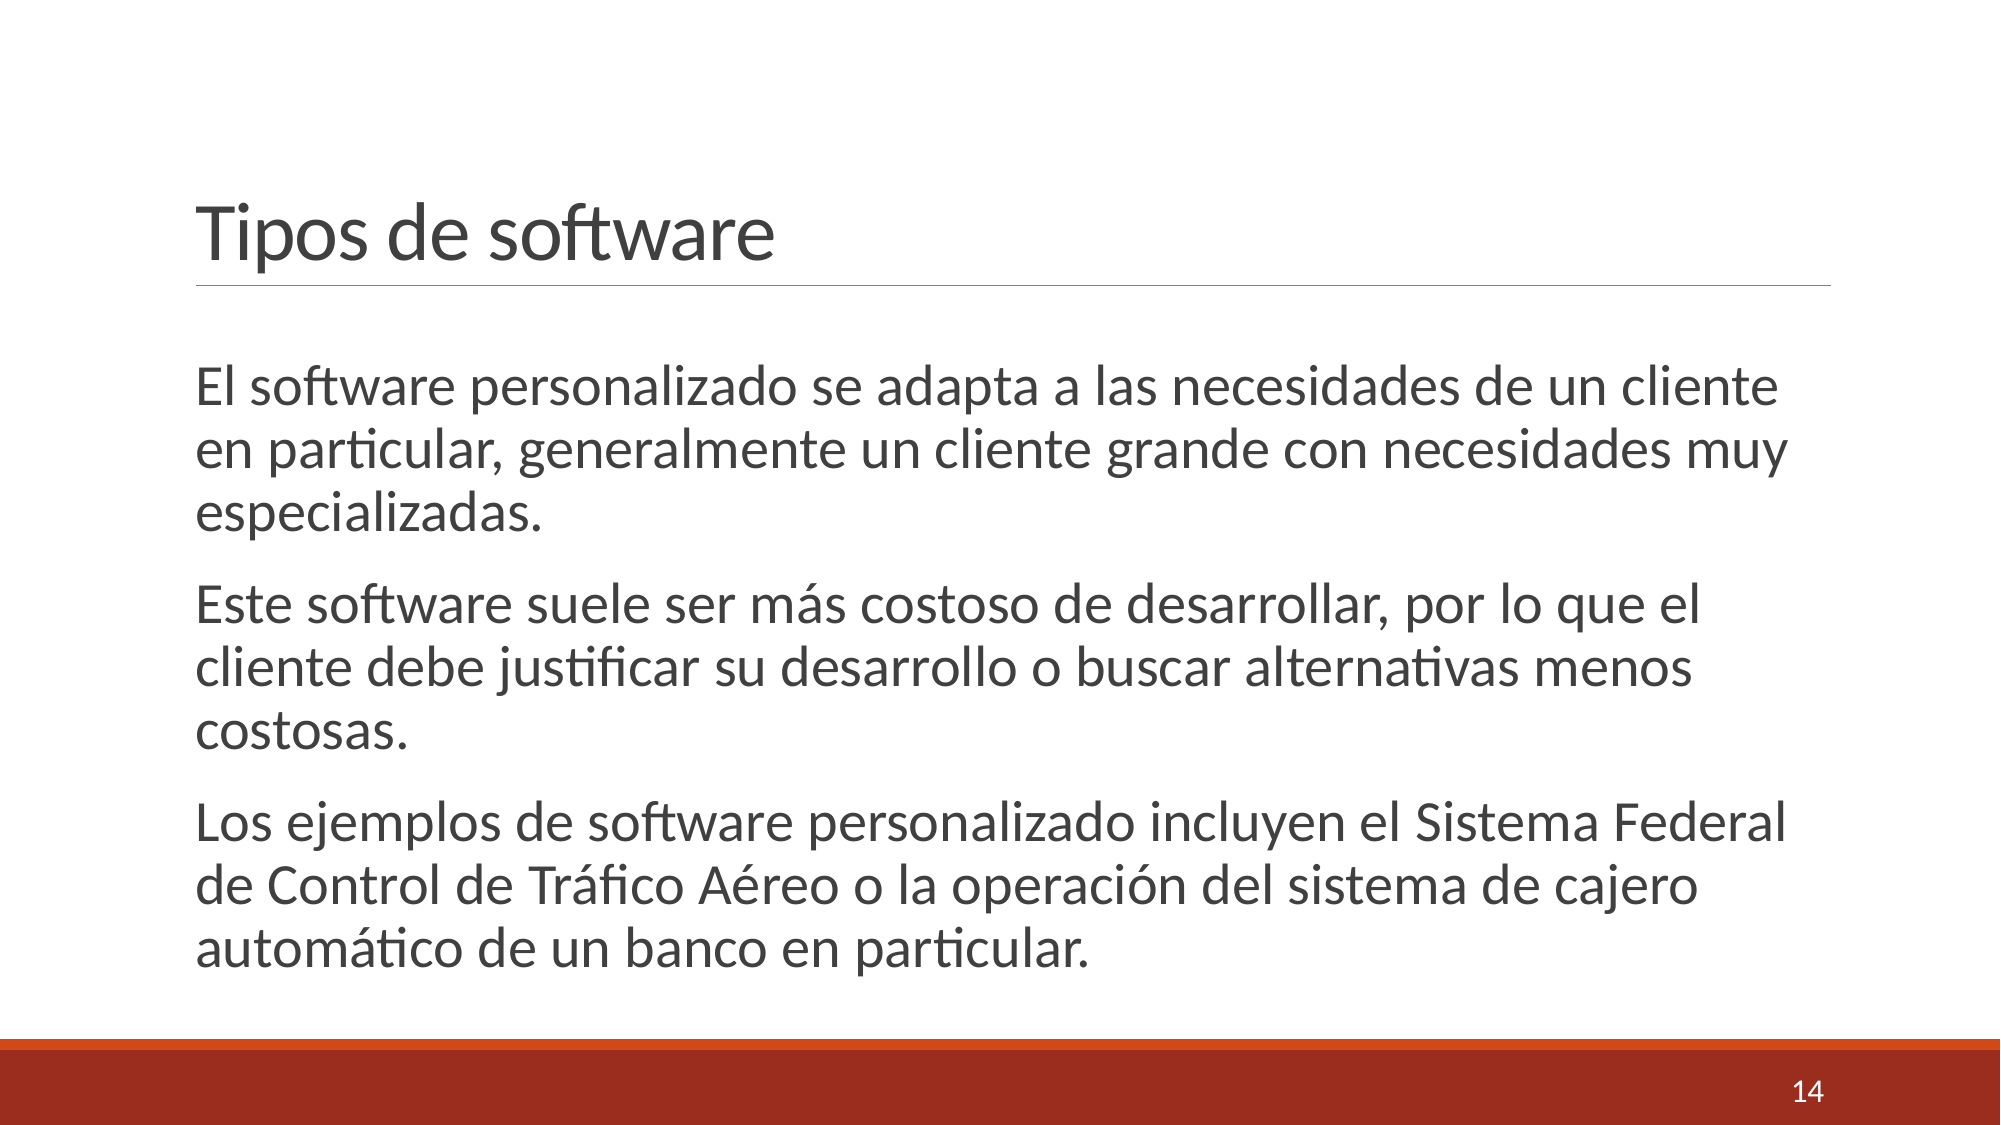

# Tipos de software
El software personalizado se adapta a las necesidades de un cliente en particular, generalmente un cliente grande con necesidades muy especializadas.
Este software suele ser más costoso de desarrollar, por lo que el cliente debe justificar su desarrollo o buscar alternativas menos costosas.
Los ejemplos de software personalizado incluyen el Sistema Federal de Control de Tráfico Aéreo o la operación del sistema de cajero automático de un banco en particular.
14